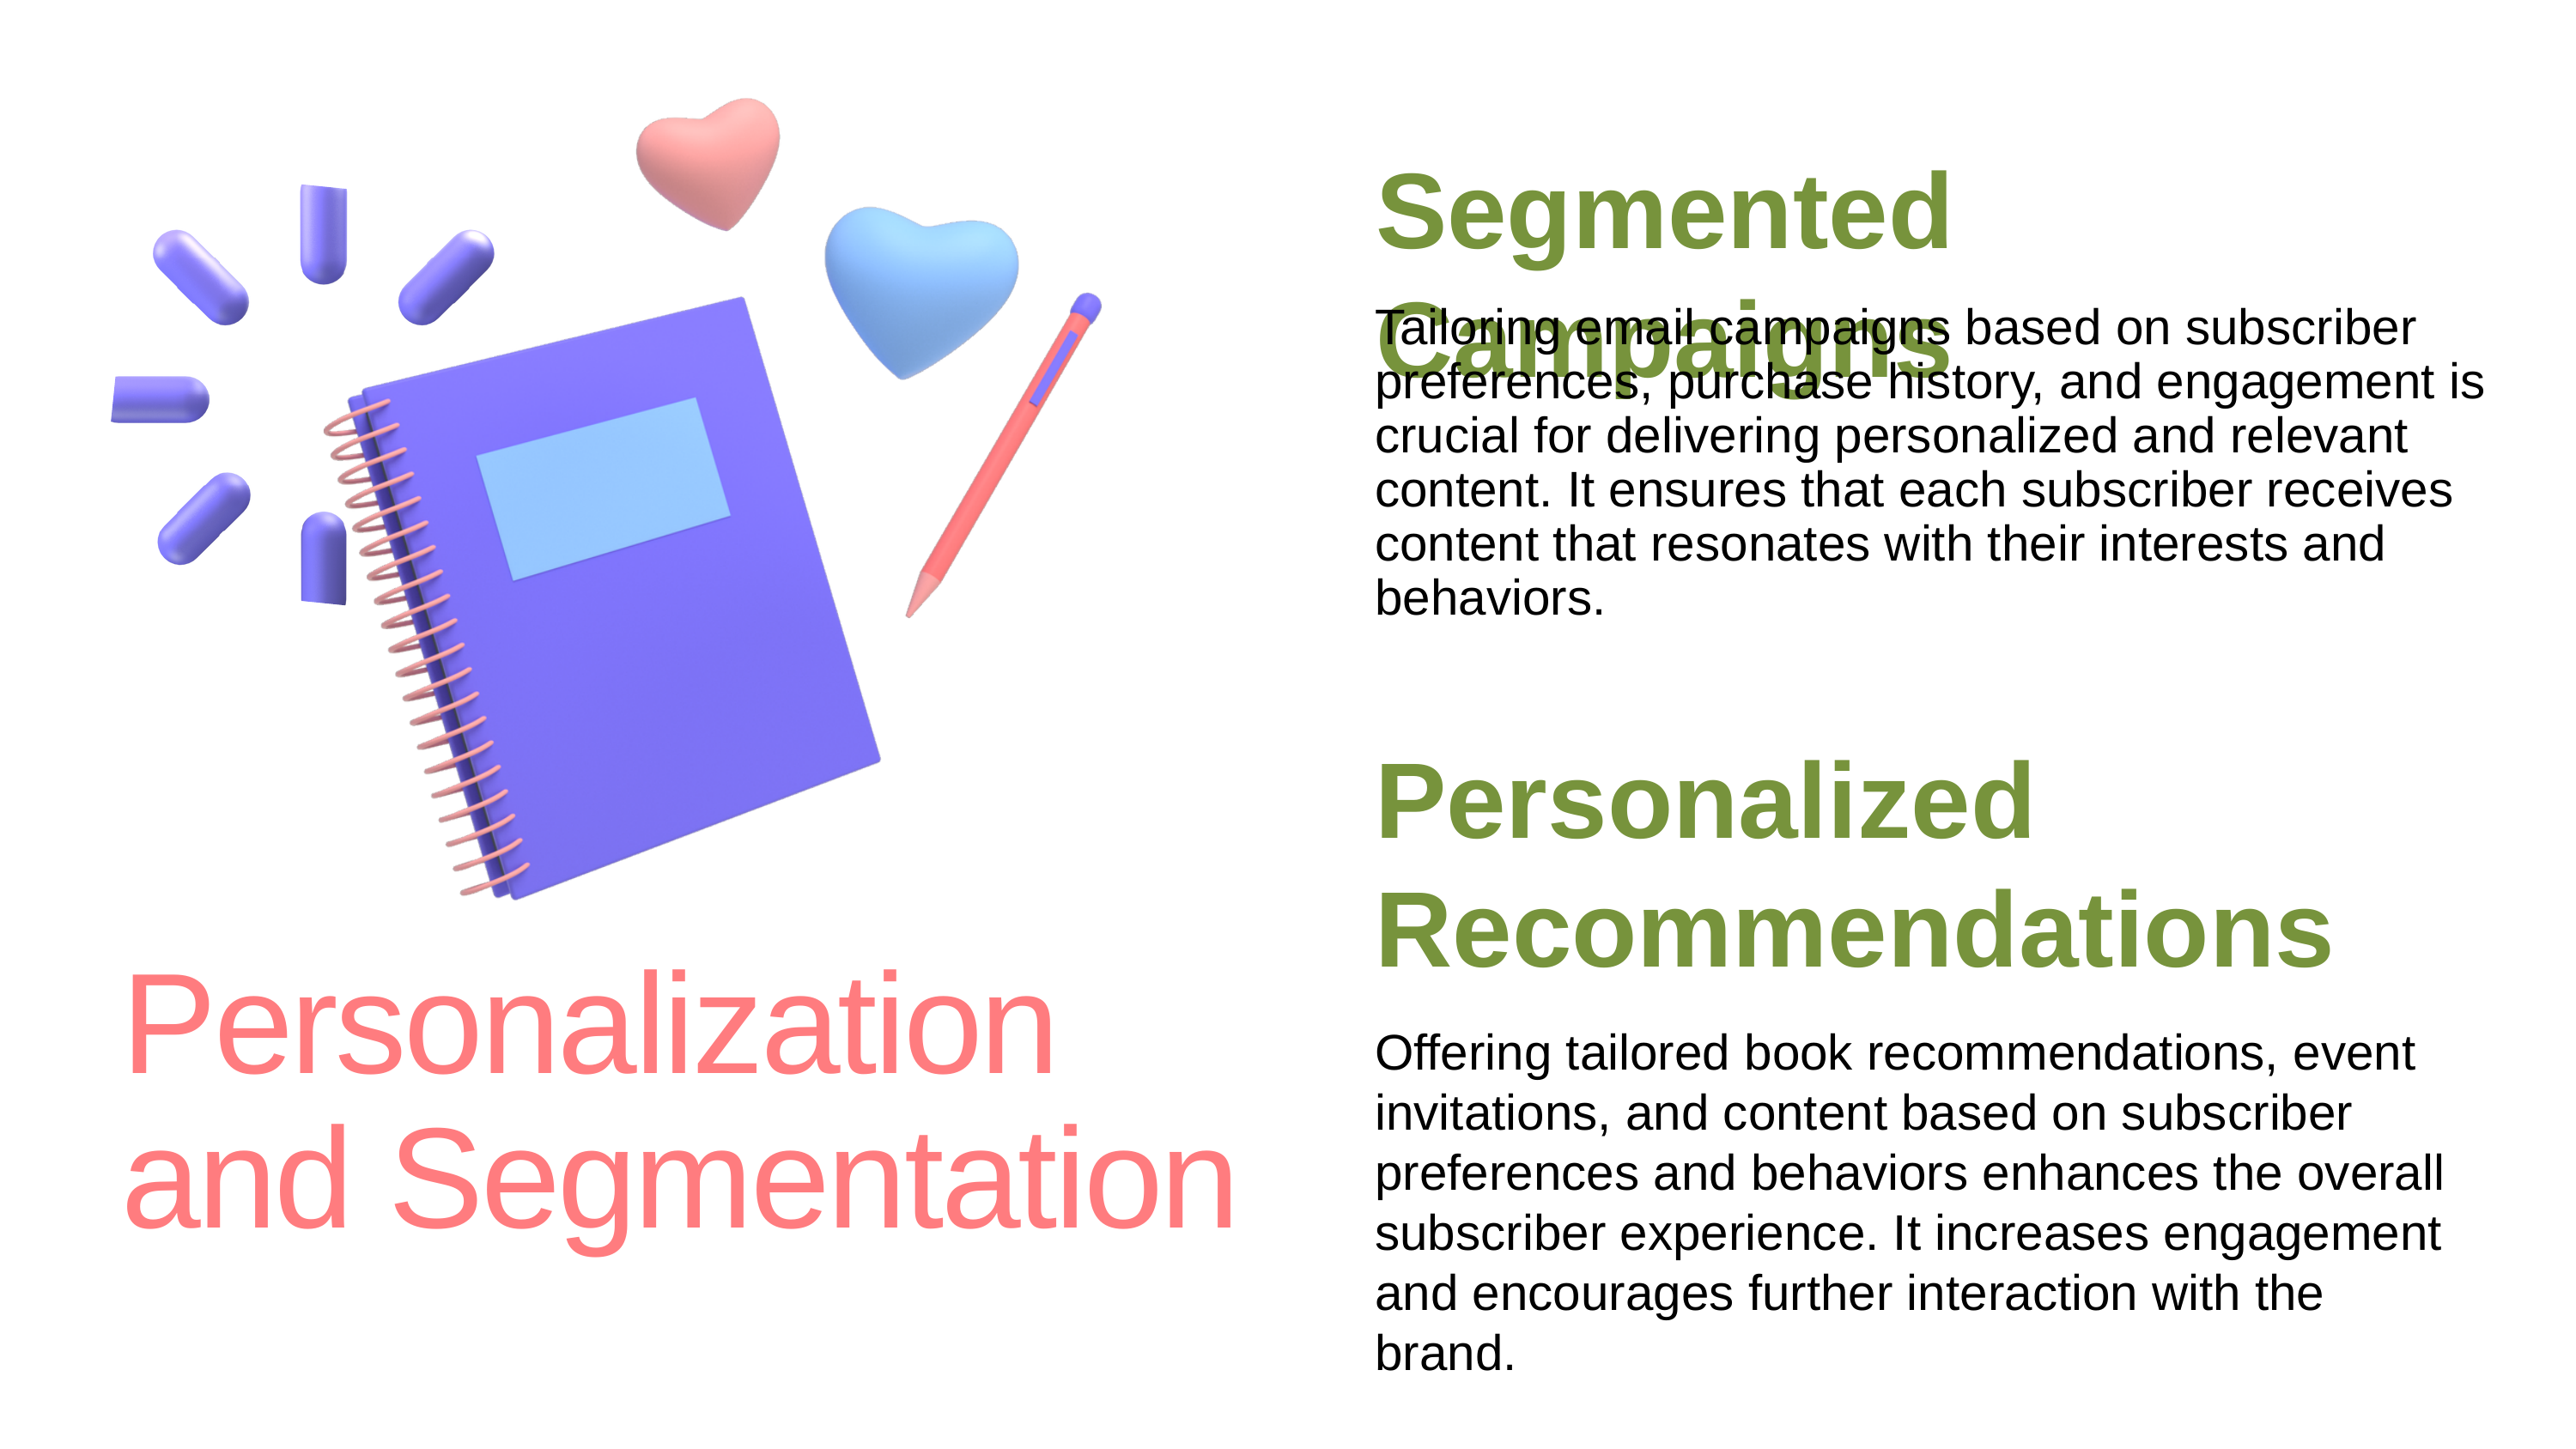

Segmented Campaigns

Tailoring email campaigns based on subscriber preferences, purchase history, and engagement is crucial for delivering personalized and relevant content. It ensures that each subscriber receives content that resonates with their interests and behaviors.
Personalized Recommendations
Personalization and Segmentation
Offering tailored book recommendations, event invitations, and content based on subscriber preferences and behaviors enhances the overall subscriber experience. It increases engagement and encourages further interaction with the brand.